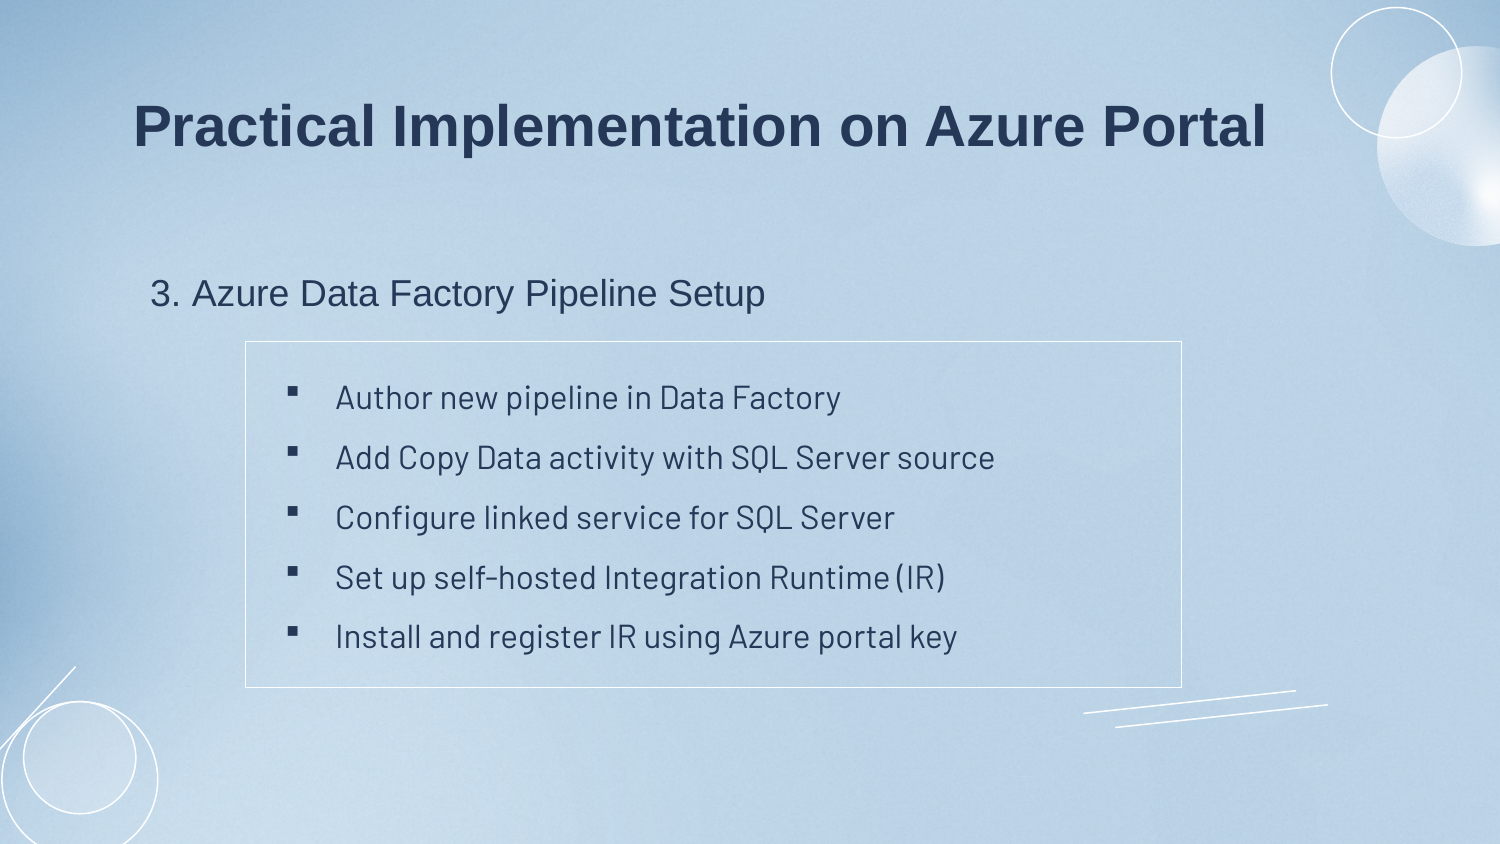

# Practical Implementation on Azure Portal
3. Azure Data Factory Pipeline Setup
Author new pipeline in Data Factory
Add Copy Data activity with SQL Server source
Configure linked service for SQL Server
Set up self-hosted Integration Runtime (IR)
Install and register IR using Azure portal key